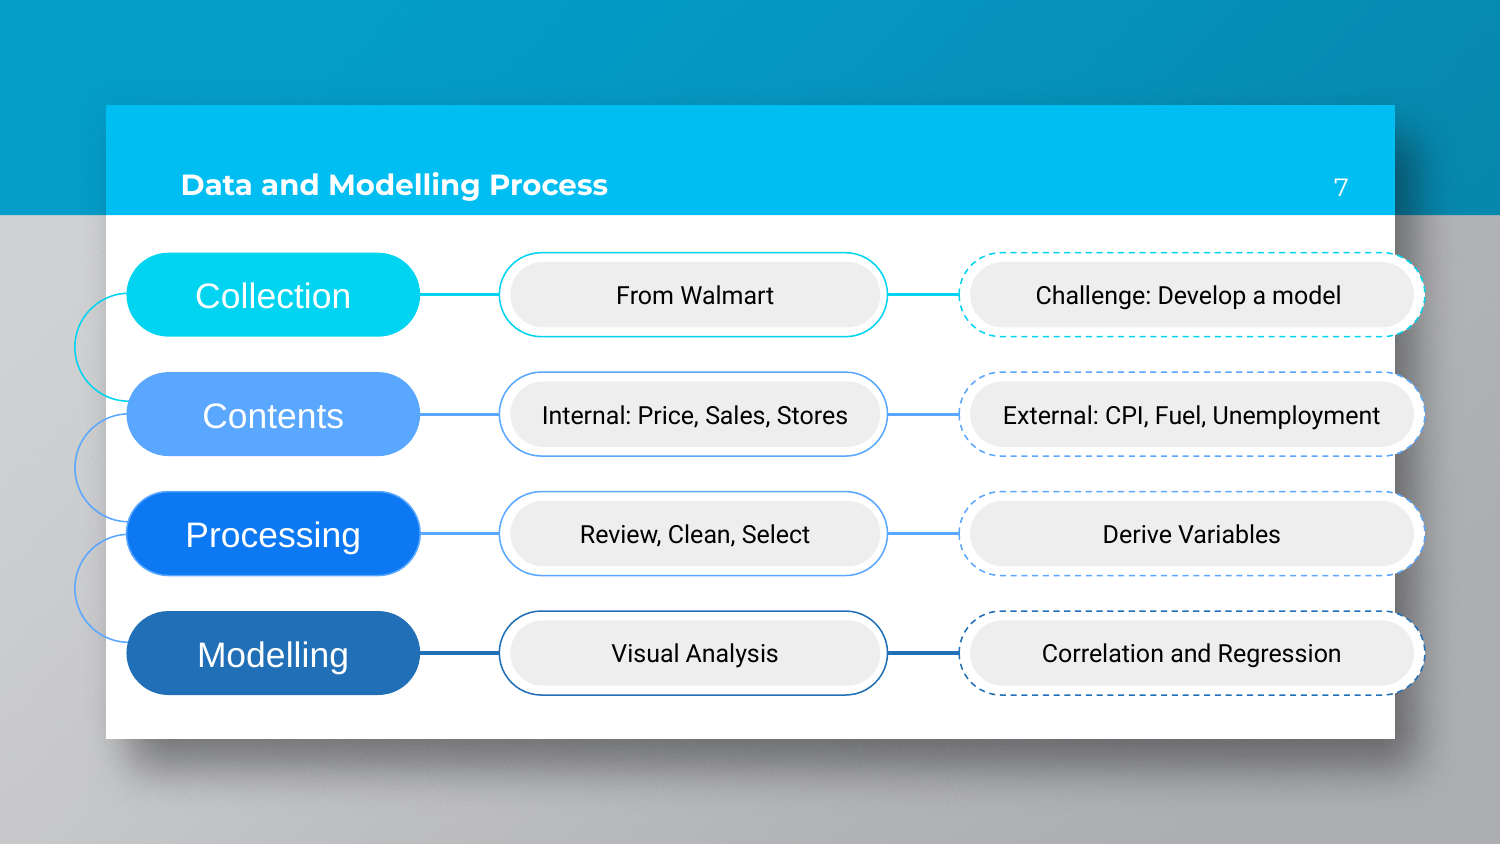

# Data and Modelling Process
7
Collection

From Walmart
Challenge: Develop a model

Contents

Internal: Price, Sales, Stores
External: CPI, Fuel, Unemployment

Processing

Review, Clean, Select
Derive Variables

Modelling

Visual Analysis
Correlation and Regression